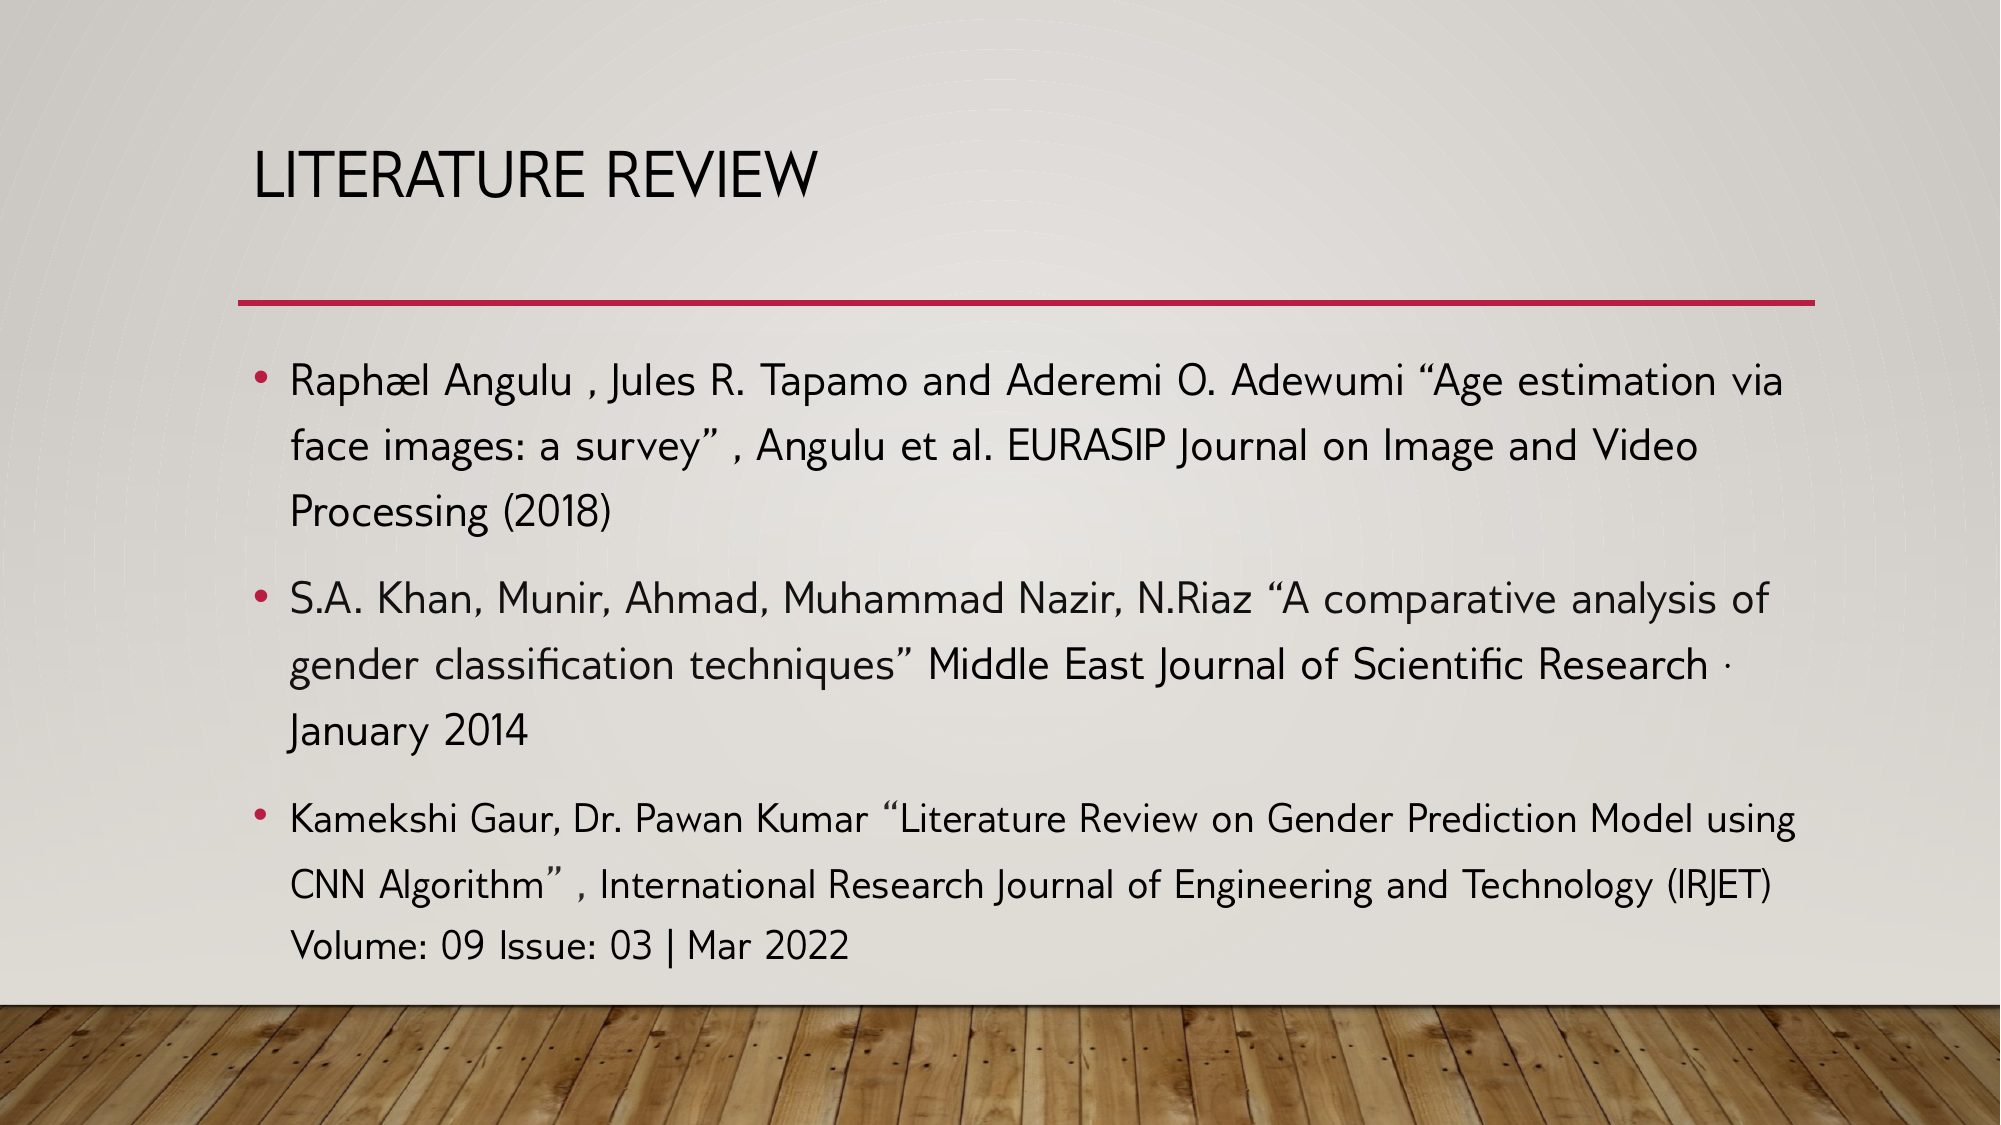

# Literature review
Raphael Angulu , Jules R. Tapamo and Aderemi O. Adewumi “Age estimation via face images: a survey” , Angulu et al. EURASIP Journal on Image and Video Processing (2018)
S.A. Khan, Munir, Ahmad, Muhammad Nazir, N.Riaz “A comparative analysis of gender classification techniques” Middle East Journal of Scientific Research · January 2014
Kamekshi Gaur, Dr. Pawan Kumar “Literature Review on Gender Prediction Model using CNN Algorithm” , International Research Journal of Engineering and Technology (IRJET) Volume: 09 Issue: 03 | Mar 2022